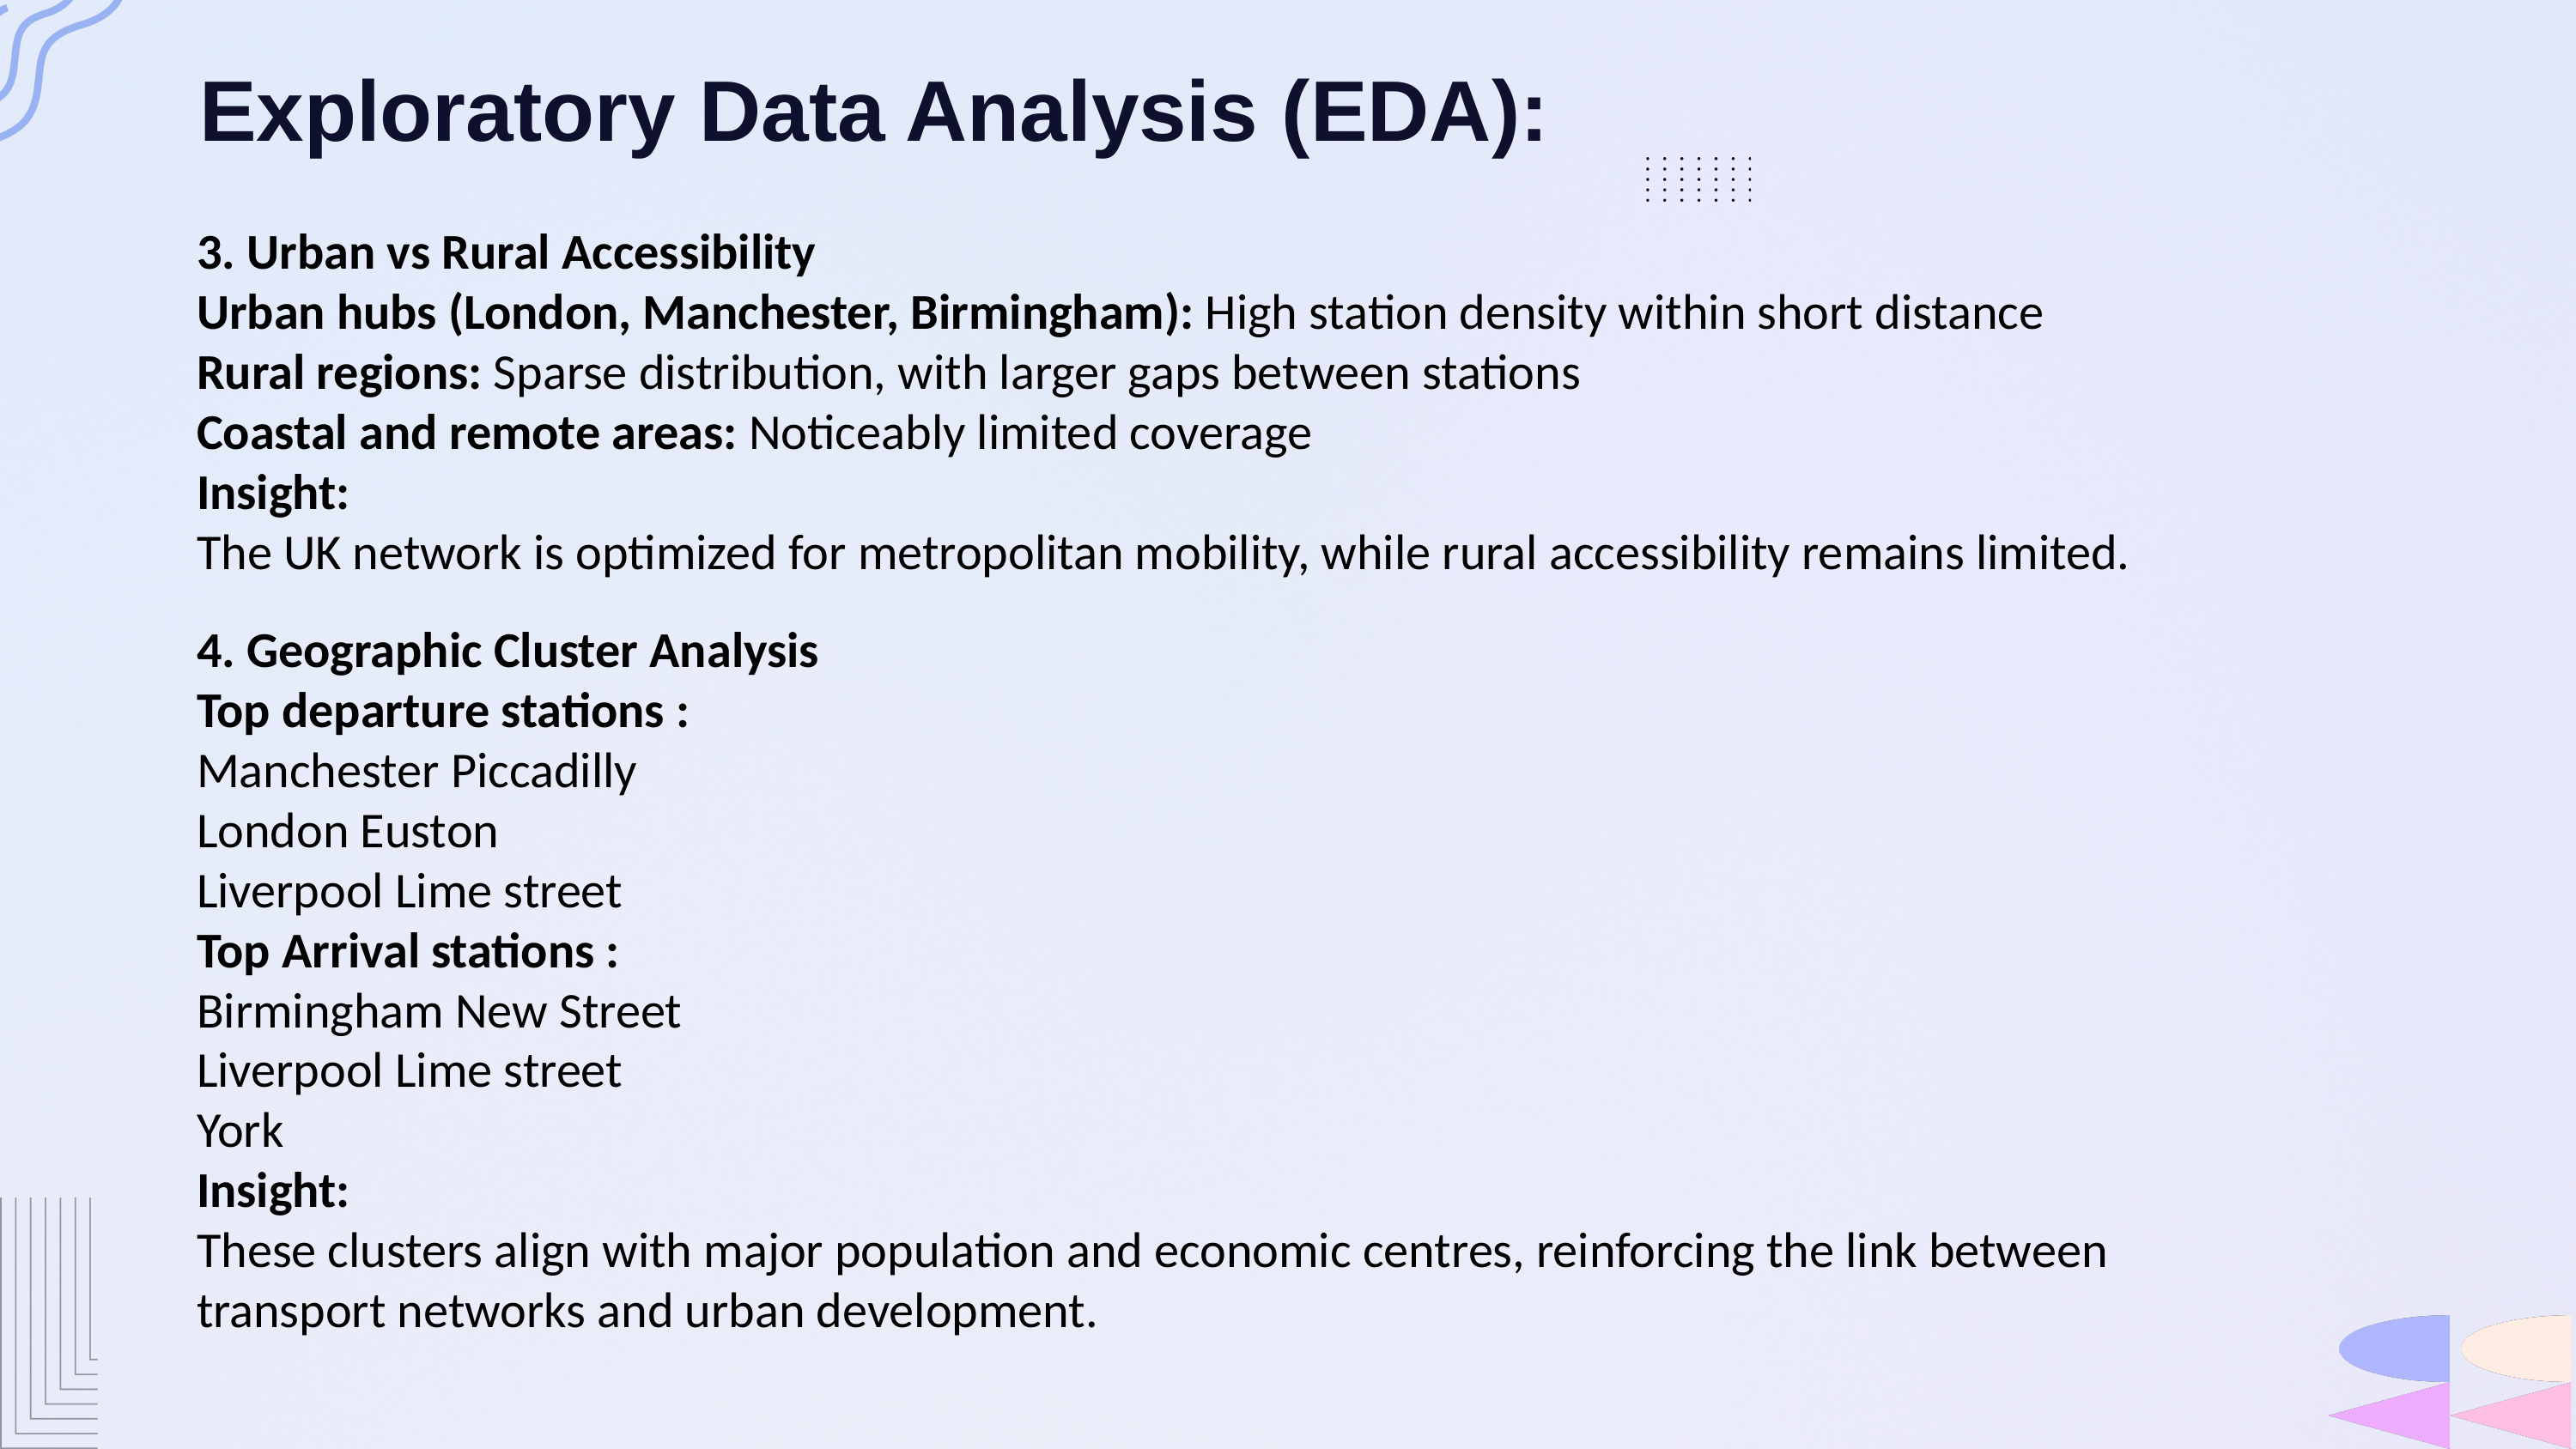

Exploratory Data Analysis (EDA):

3. Urban vs Rural Accessibility
Urban hubs (London, Manchester, Birmingham): High station density within short distance
Rural regions: Sparse distribution, with larger gaps between stations
Coastal and remote areas: Noticeably limited coverage
Insight:
The UK network is optimized for metropolitan mobility, while rural accessibility remains limited.
4. Geographic Cluster Analysis
Top departure stations :
Manchester Piccadilly
London Euston
Liverpool Lime street
Top Arrival stations :
Birmingham New Street
Liverpool Lime street
York
Insight:
These clusters align with major population and economic centres, reinforcing the link between transport networks and urban development.